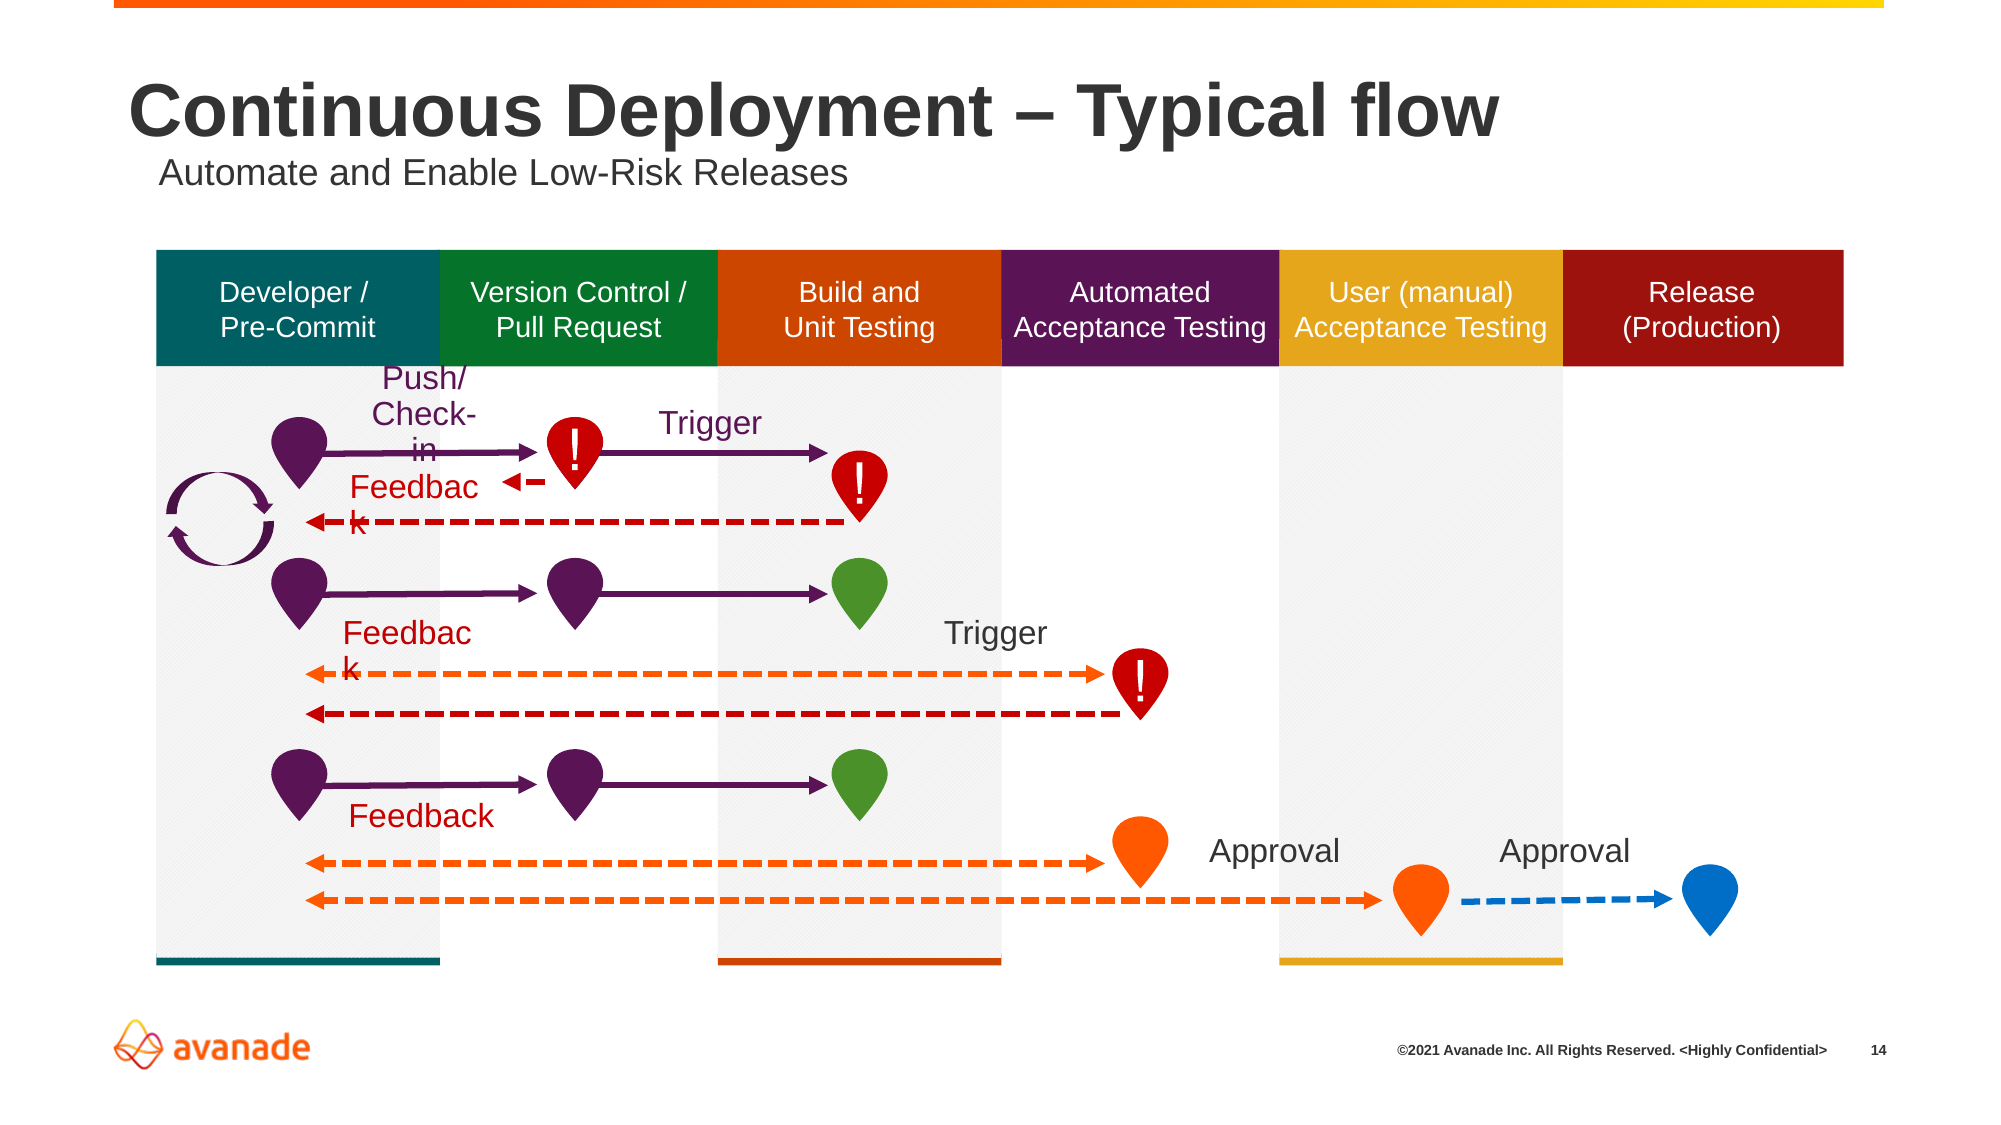

# Continuous Deployment – Typical flow
Automate and Enable Low-Risk Releases
Developer /
Pre-Commit

Version Control /
Pull Request
Build and
Unit Testing

Automated Acceptance Testing
User (manual)
Acceptance Testing

Release
(Production)

Push/ Check-in
Trigger

Feedback

Feedback
Trigger

Feedback

Approval
Approval